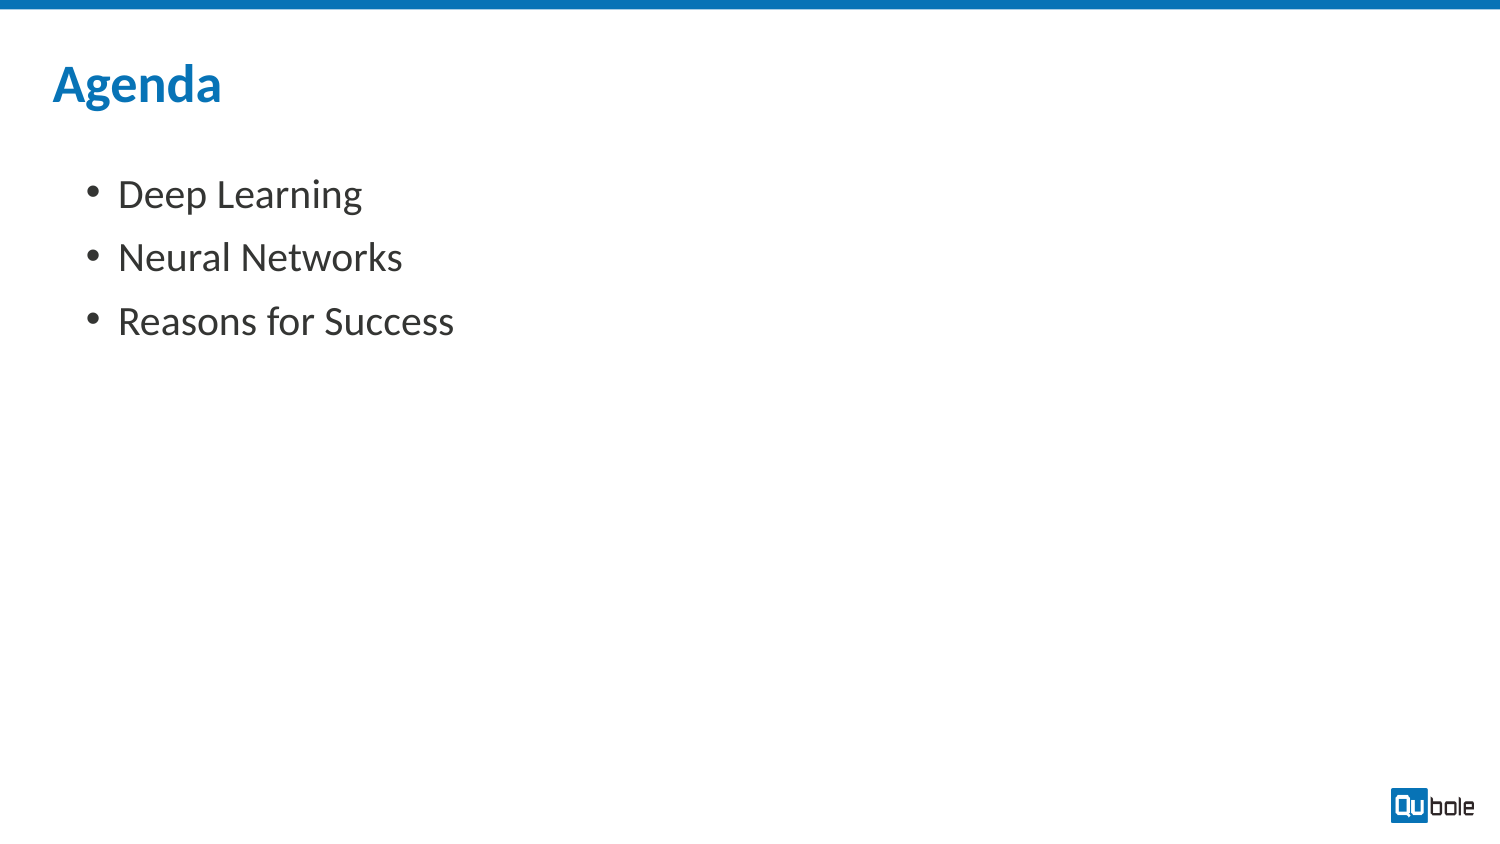

# Agenda
 Deep Learning
 Neural Networks
 Reasons for Success